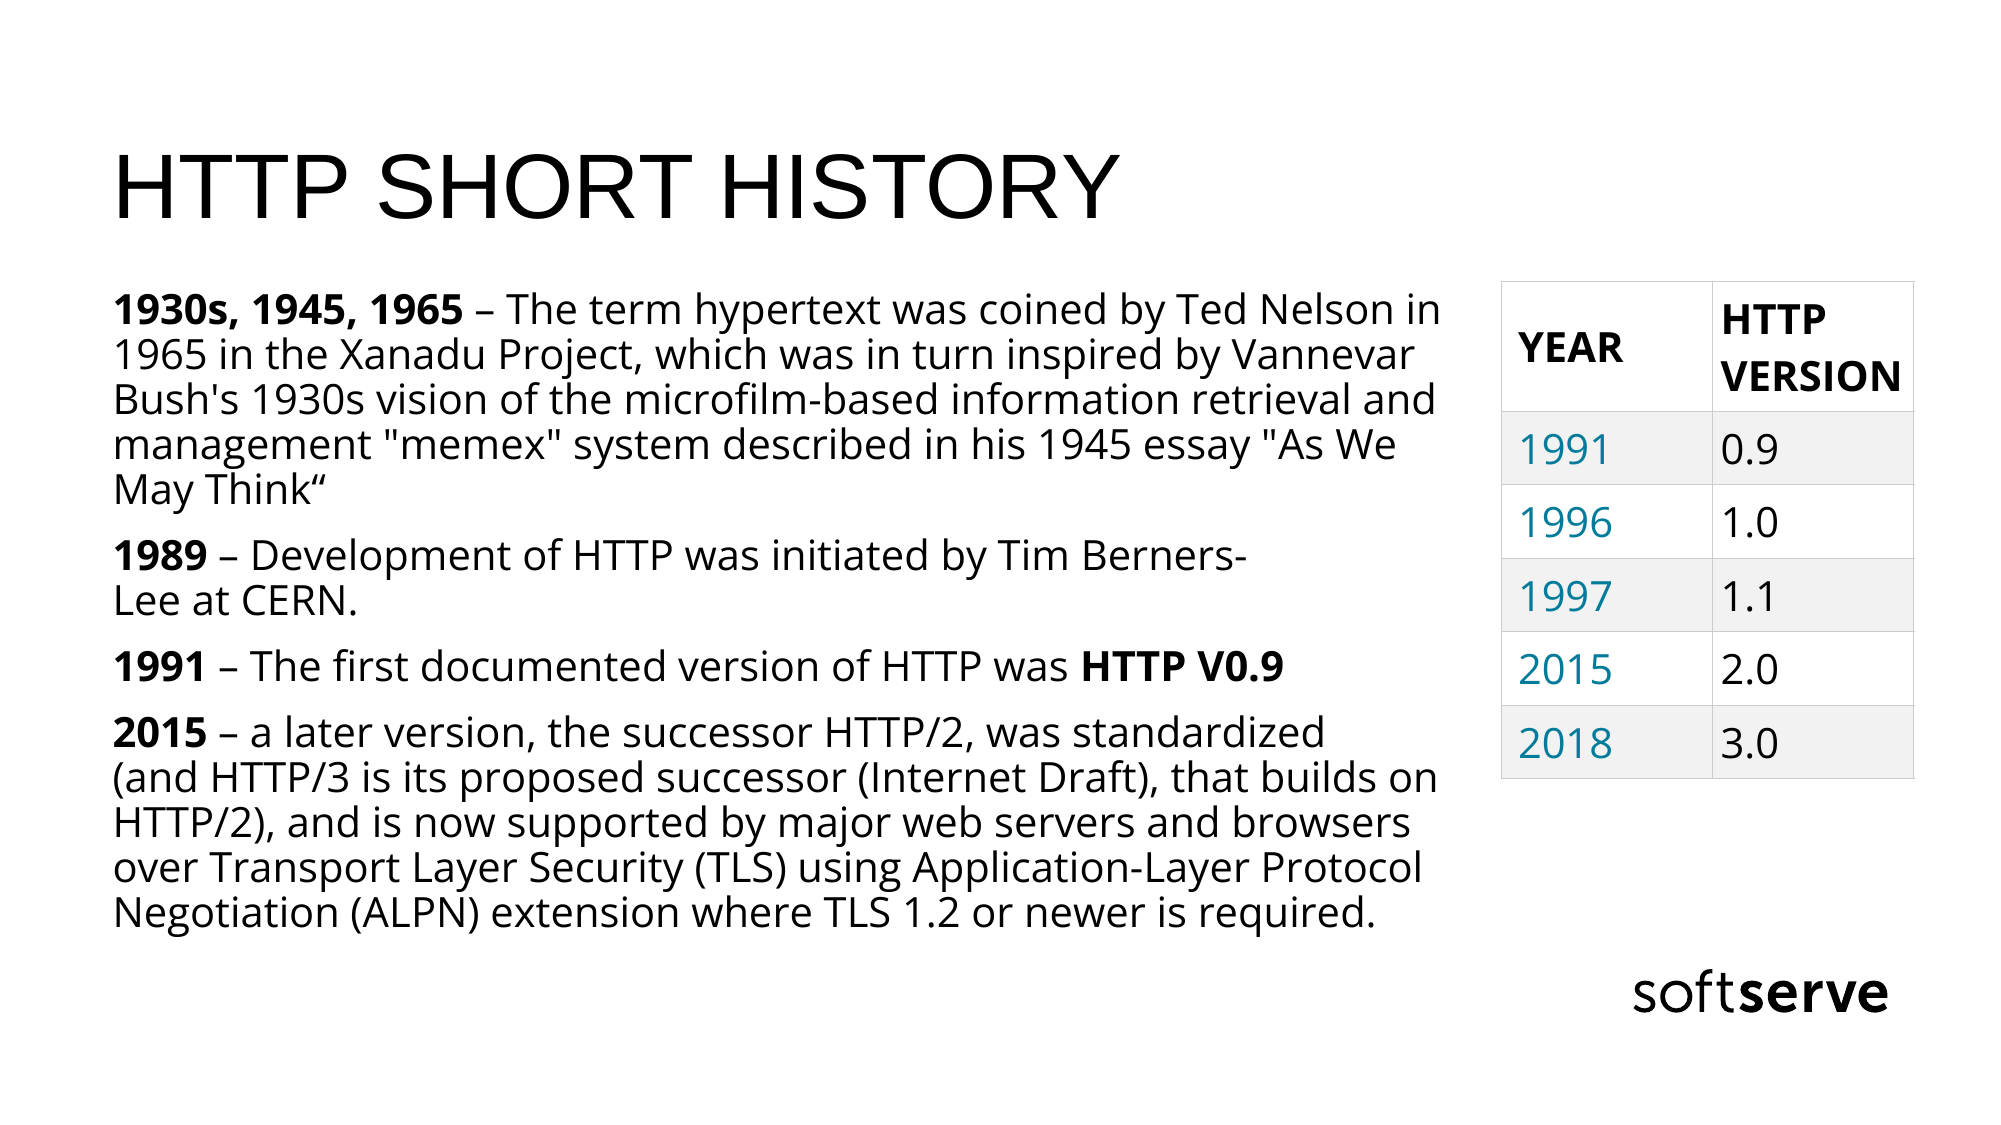

HTTP SHORT HISTORY
1930s, 1945, 1965 – The term hypertext was coined by Ted Nelson in 1965 in the Xanadu Project, which was in turn inspired by Vannevar Bush's 1930s vision of the microfilm-based information retrieval and management "memex" system described in his 1945 essay "As We May Think“
1989 – Development of HTTP was initiated by Tim Berners-Lee at CERN.
1991 – The first documented version of HTTP was HTTP V0.9
2015 – a later version, the successor HTTP/2, was standardized (and HTTP/3 is its proposed successor (Internet Draft), that builds on HTTP/2), and is now supported by major web servers and browsers over Transport Layer Security (TLS) using Application-Layer Protocol Negotiation (ALPN) extension where TLS 1.2 or newer is required.
| YEAR | HTTP VERSION |
| --- | --- |
| 1991 | 0.9 |
| 1996 | 1.0 |
| 1997 | 1.1 |
| 2015 | 2.0 |
| 2018 | 3.0 |